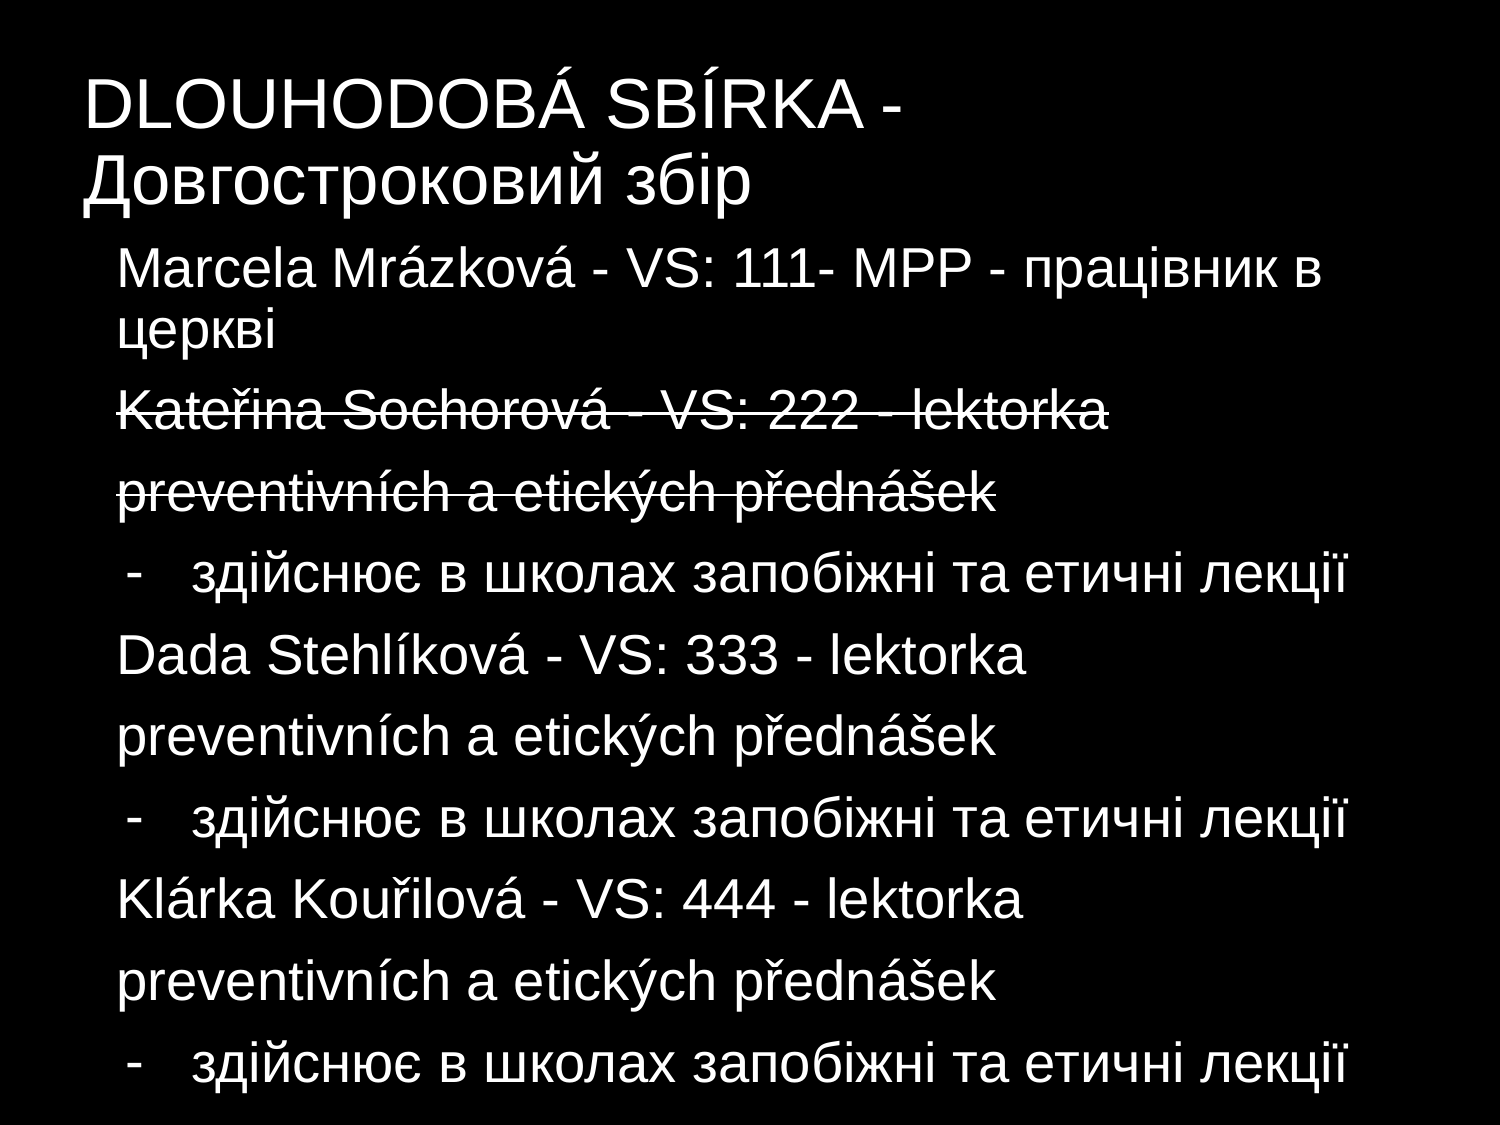

DLOUHODOBÁ SBÍRKA - Довгостроковий збір
Marcela Mrázková - VS: 111- MPP - працівник в церкві
Kateřina Sochorová - VS: 222 - lektorka
preventivních a etických přednášek
здійснює в школах запобіжні та етичні лекції
Dada Stehlíková - VS: 333 - lektorka
preventivních a etických přednášek
здійснює в школах запобіжні та етичні лекції
Klárka Kouřilová - VS: 444 - lektorka
preventivních a etických přednášek
здійснює в школах запобіжні та етичні лекції